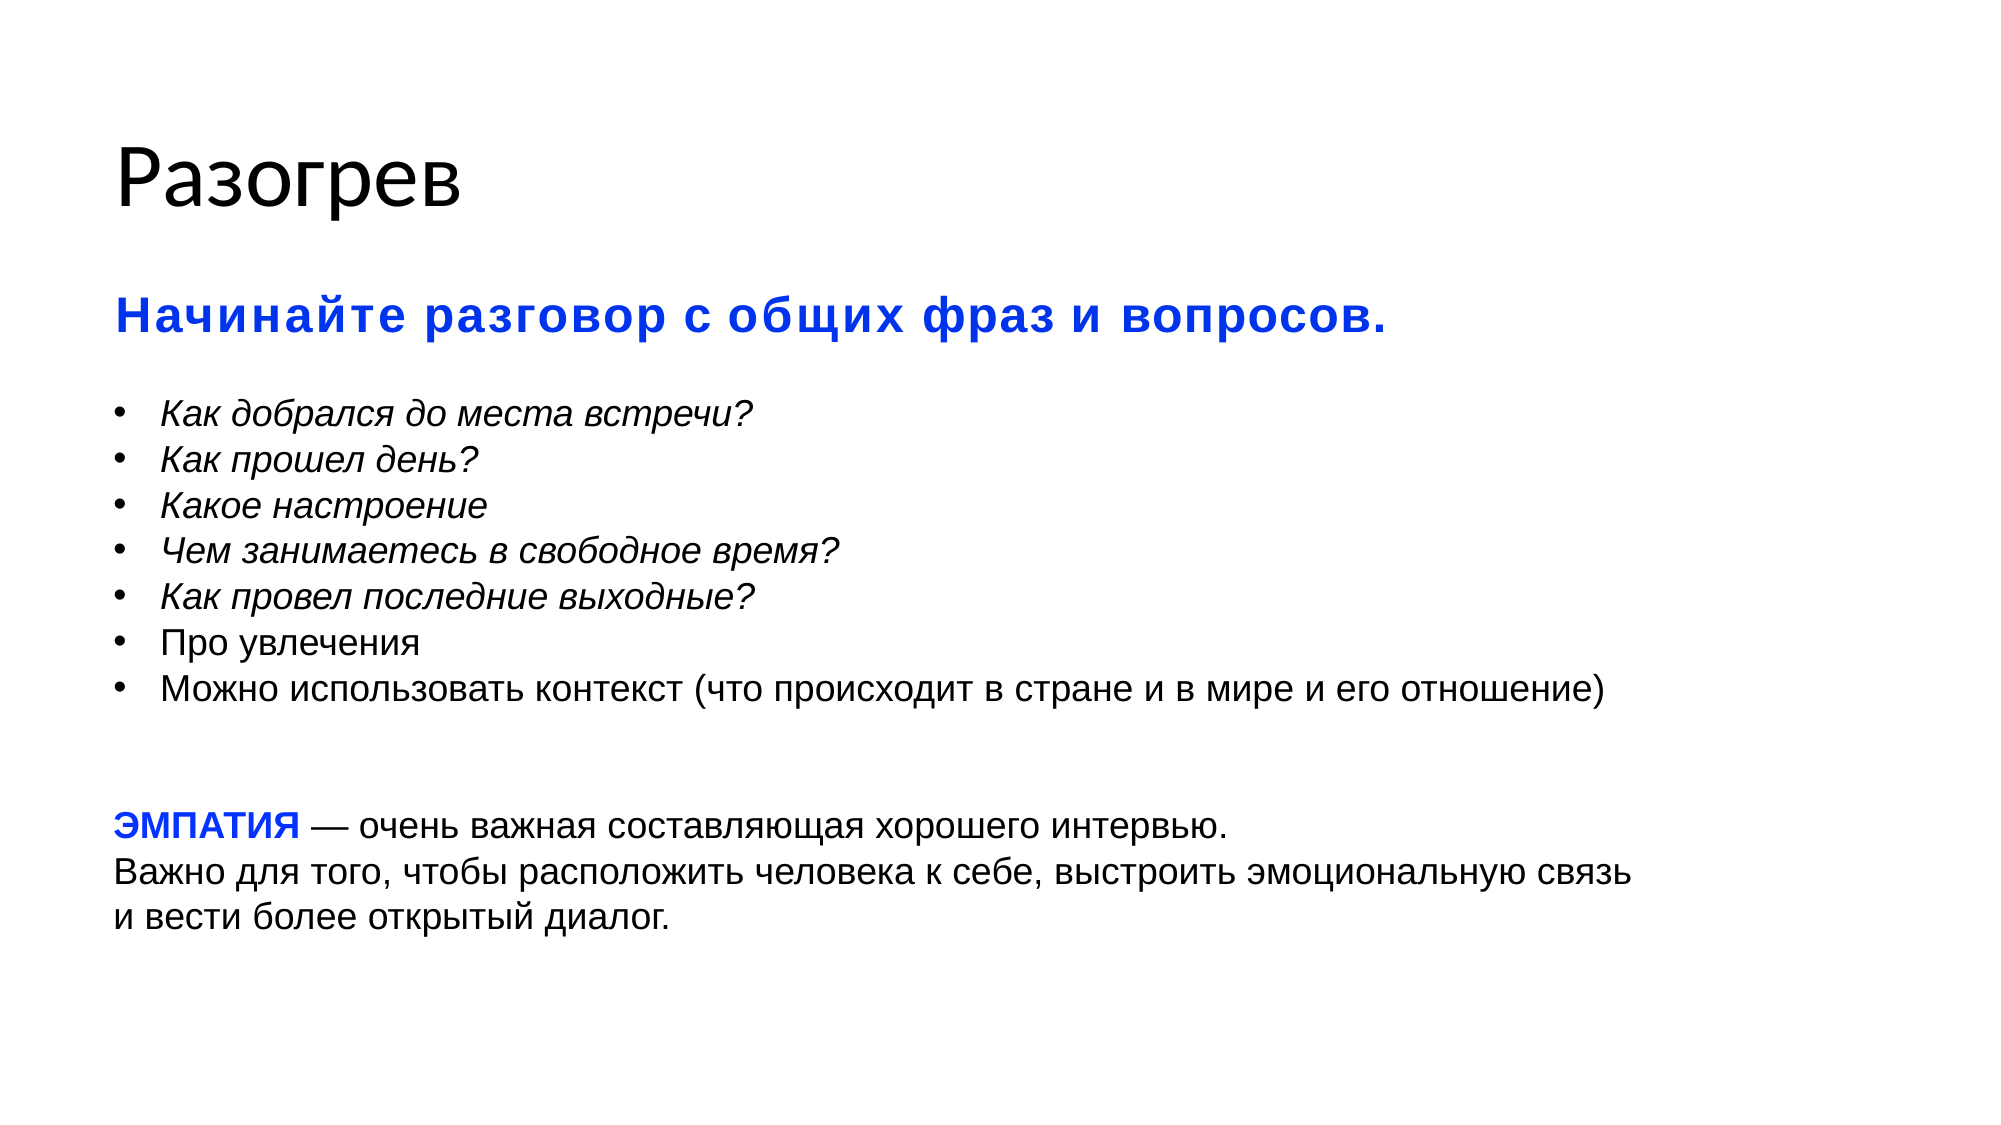

# Разогрев
Начинайте разговор с общих фраз и вопросов.

Как добрался до места встречи?
Как прошел день?
Какое настроение
Чем занимаетесь в свободное время?
Как провел последние выходные?
Про увлечения
Можно использовать контекст (что происходит в стране и в мире и его отношение)

ЭМПАТИЯ — очень важная составляющая хорошего интервью.
Важно для того, чтобы расположить человека к себе, выстроить эмоциональную связь и вести более открытый диалог.